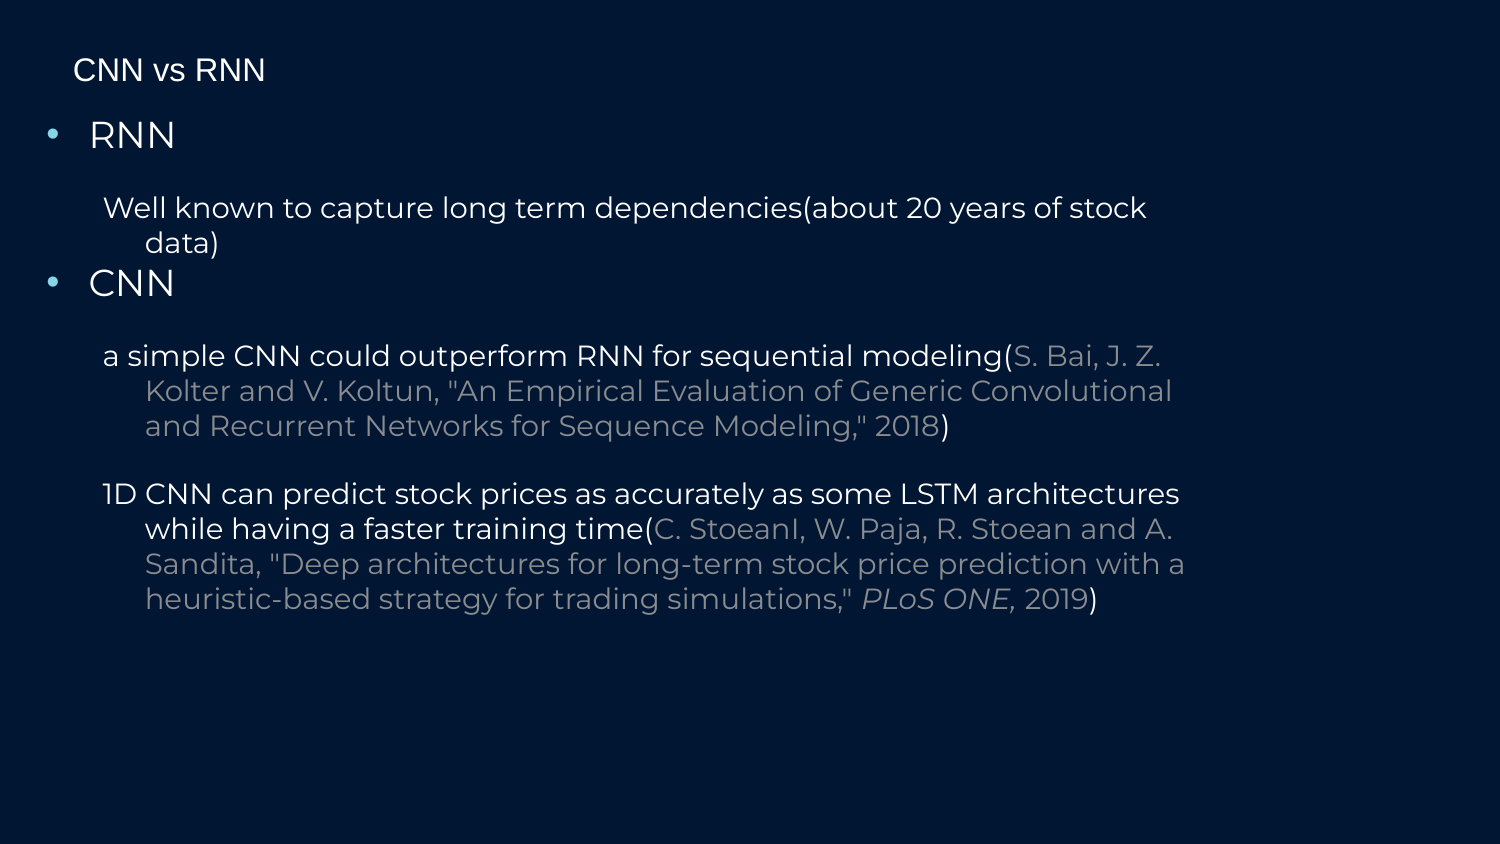

CNN vs RNN
RNN
Well known to capture long term dependencies(about 20 years of stock data)
CNN
a simple CNN could outperform RNN for sequential modeling(S. Bai, J. Z. Kolter and V. Koltun, "An Empirical Evaluation of Generic Convolutional and Recurrent Networks for Sequence Modeling," 2018)
1D CNN can predict stock prices as accurately as some LSTM architectures while having a faster training time(C. StoeanI, W. Paja, R. Stoean and A. Sandita, "Deep architectures for long-term stock price prediction with a heuristic-based strategy for trading simulations," PLoS ONE, 2019)